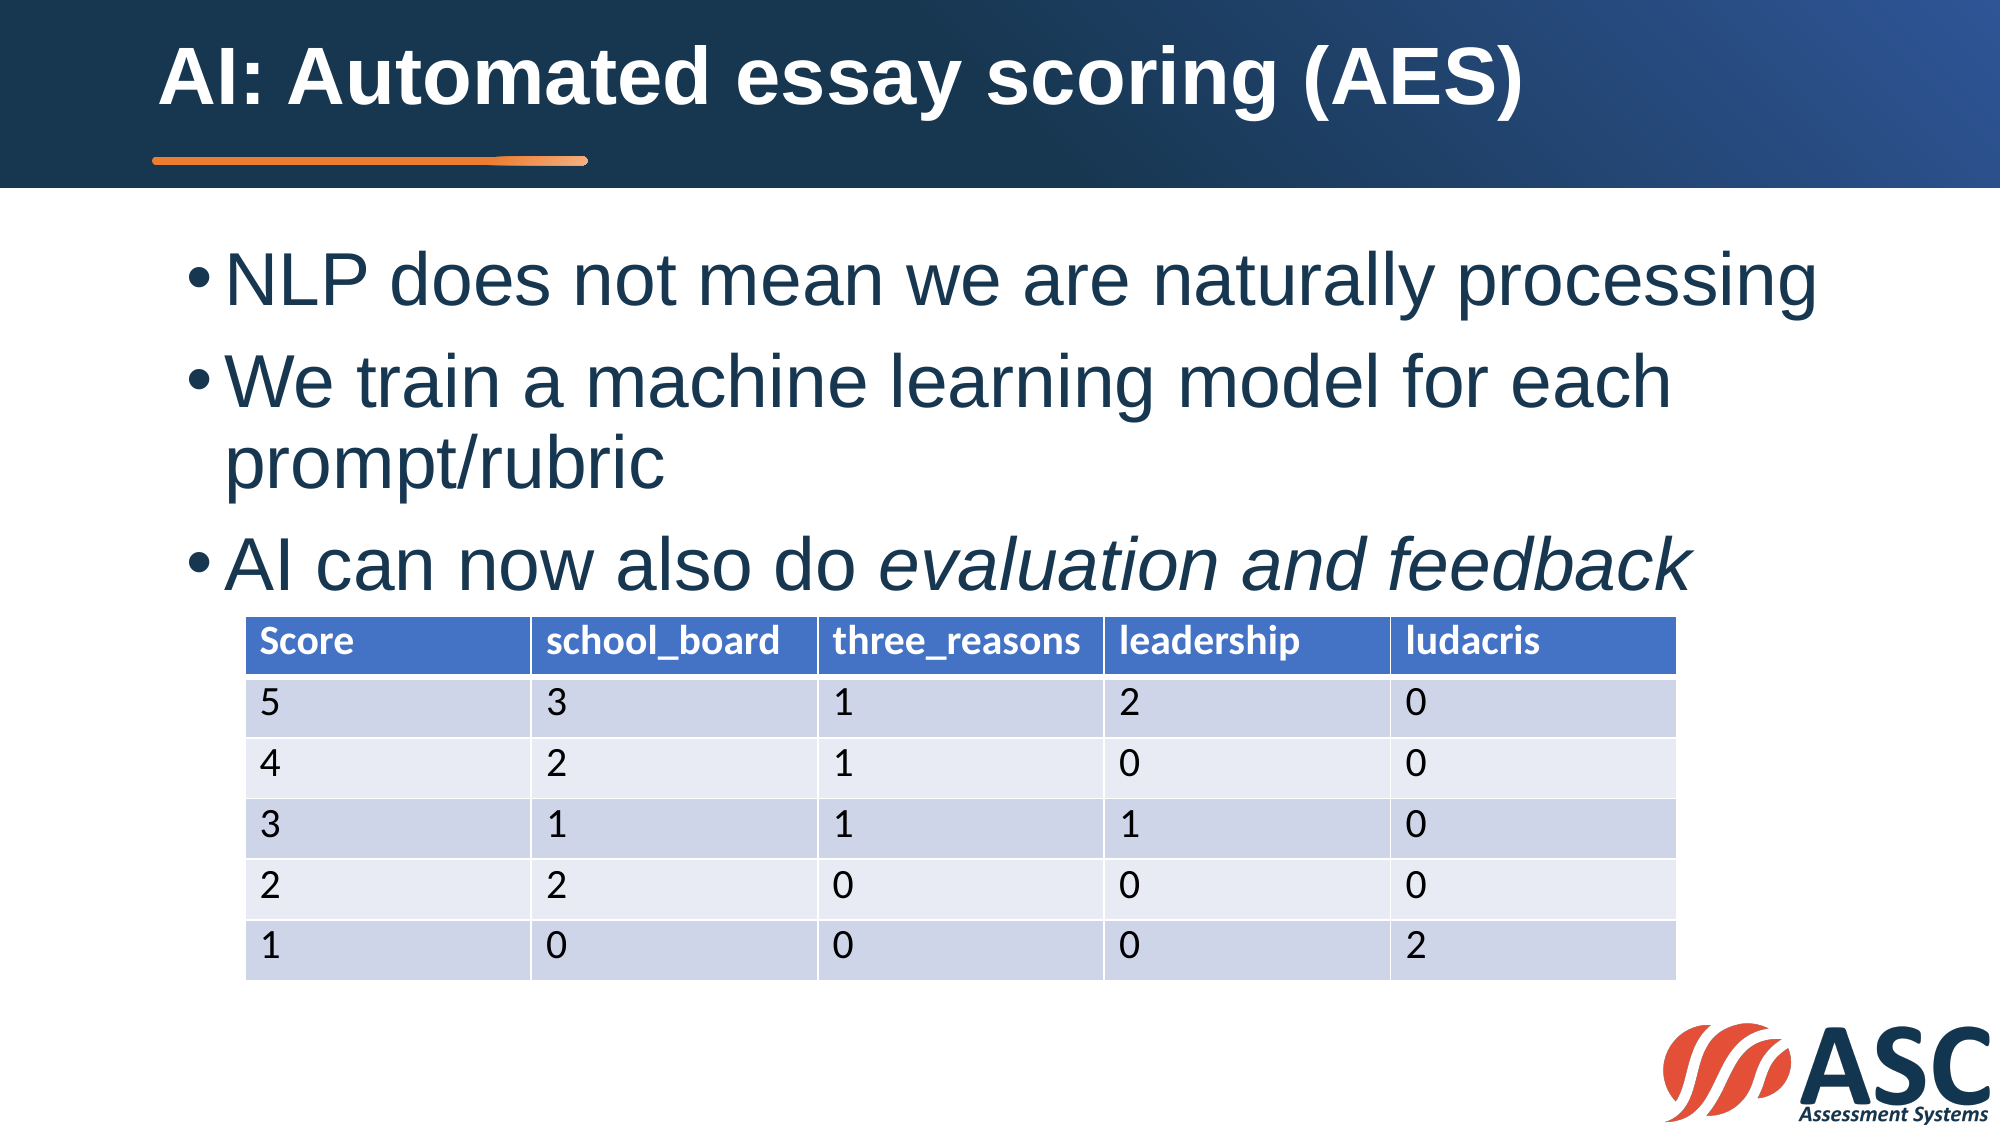

# AI: Automated essay scoring (AES)
NLP does not mean we are naturally processing
We train a machine learning model for each prompt/rubric
AI can now also do evaluation and feedback

| Score | school\_board | three\_reasons | leadership | ludacris |
| --- | --- | --- | --- | --- |
| 5 | 3 | 1 | 2 | 0 |
| 4 | 2 | 1 | 0 | 0 |
| 3 | 1 | 1 | 1 | 0 |
| 2 | 2 | 0 | 0 | 0 |
| 1 | 0 | 0 | 0 | 2 |